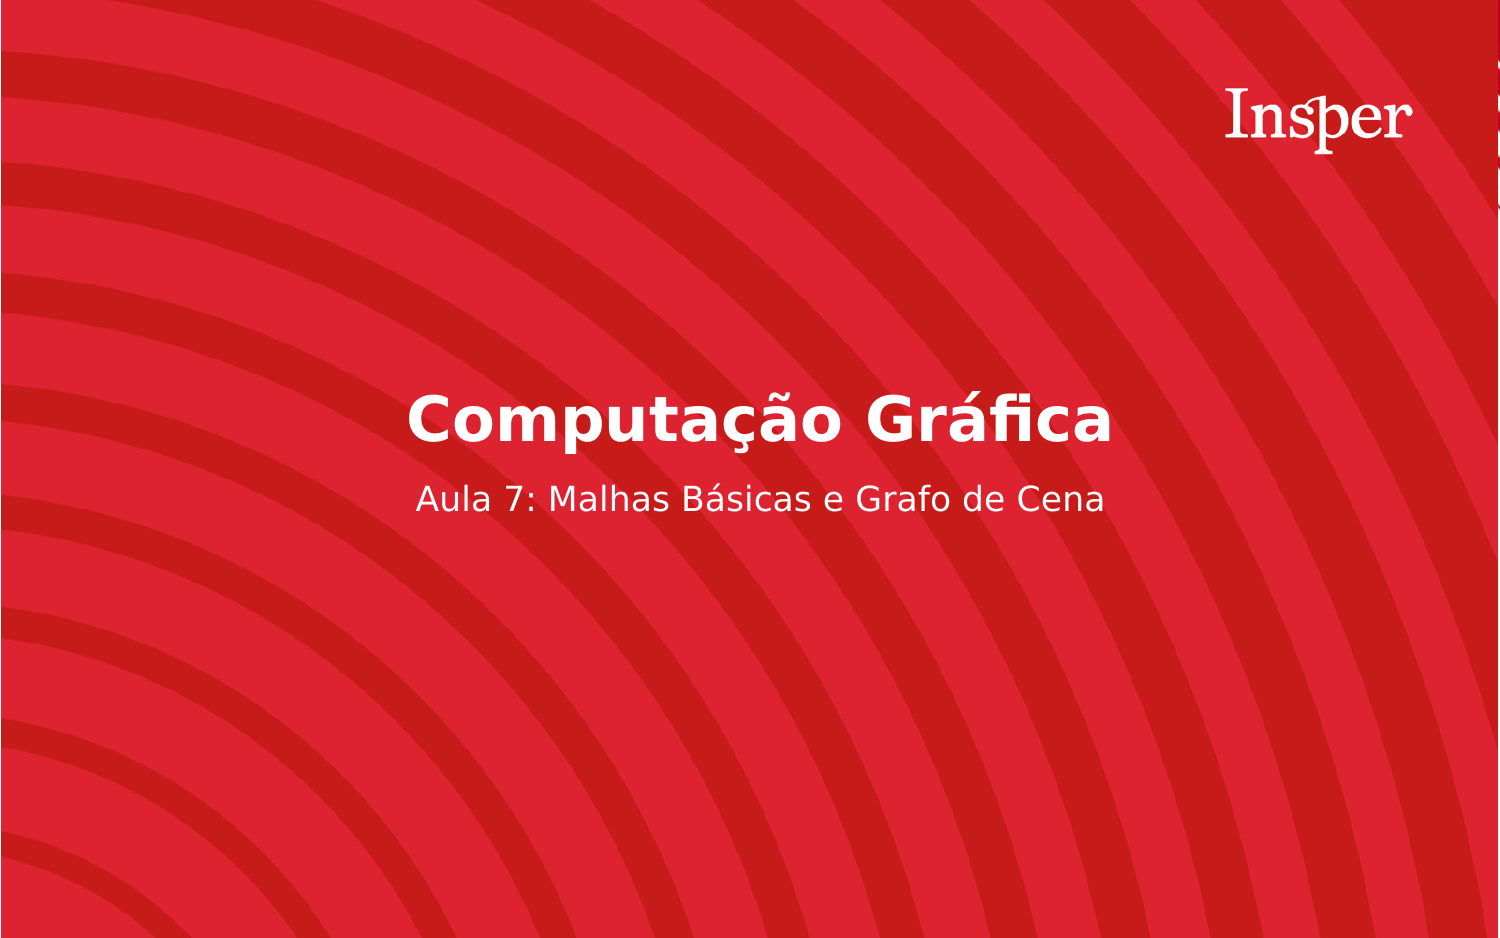

Computação Gráfica
Aula 7: Malhas Básicas e Grafo de Cena